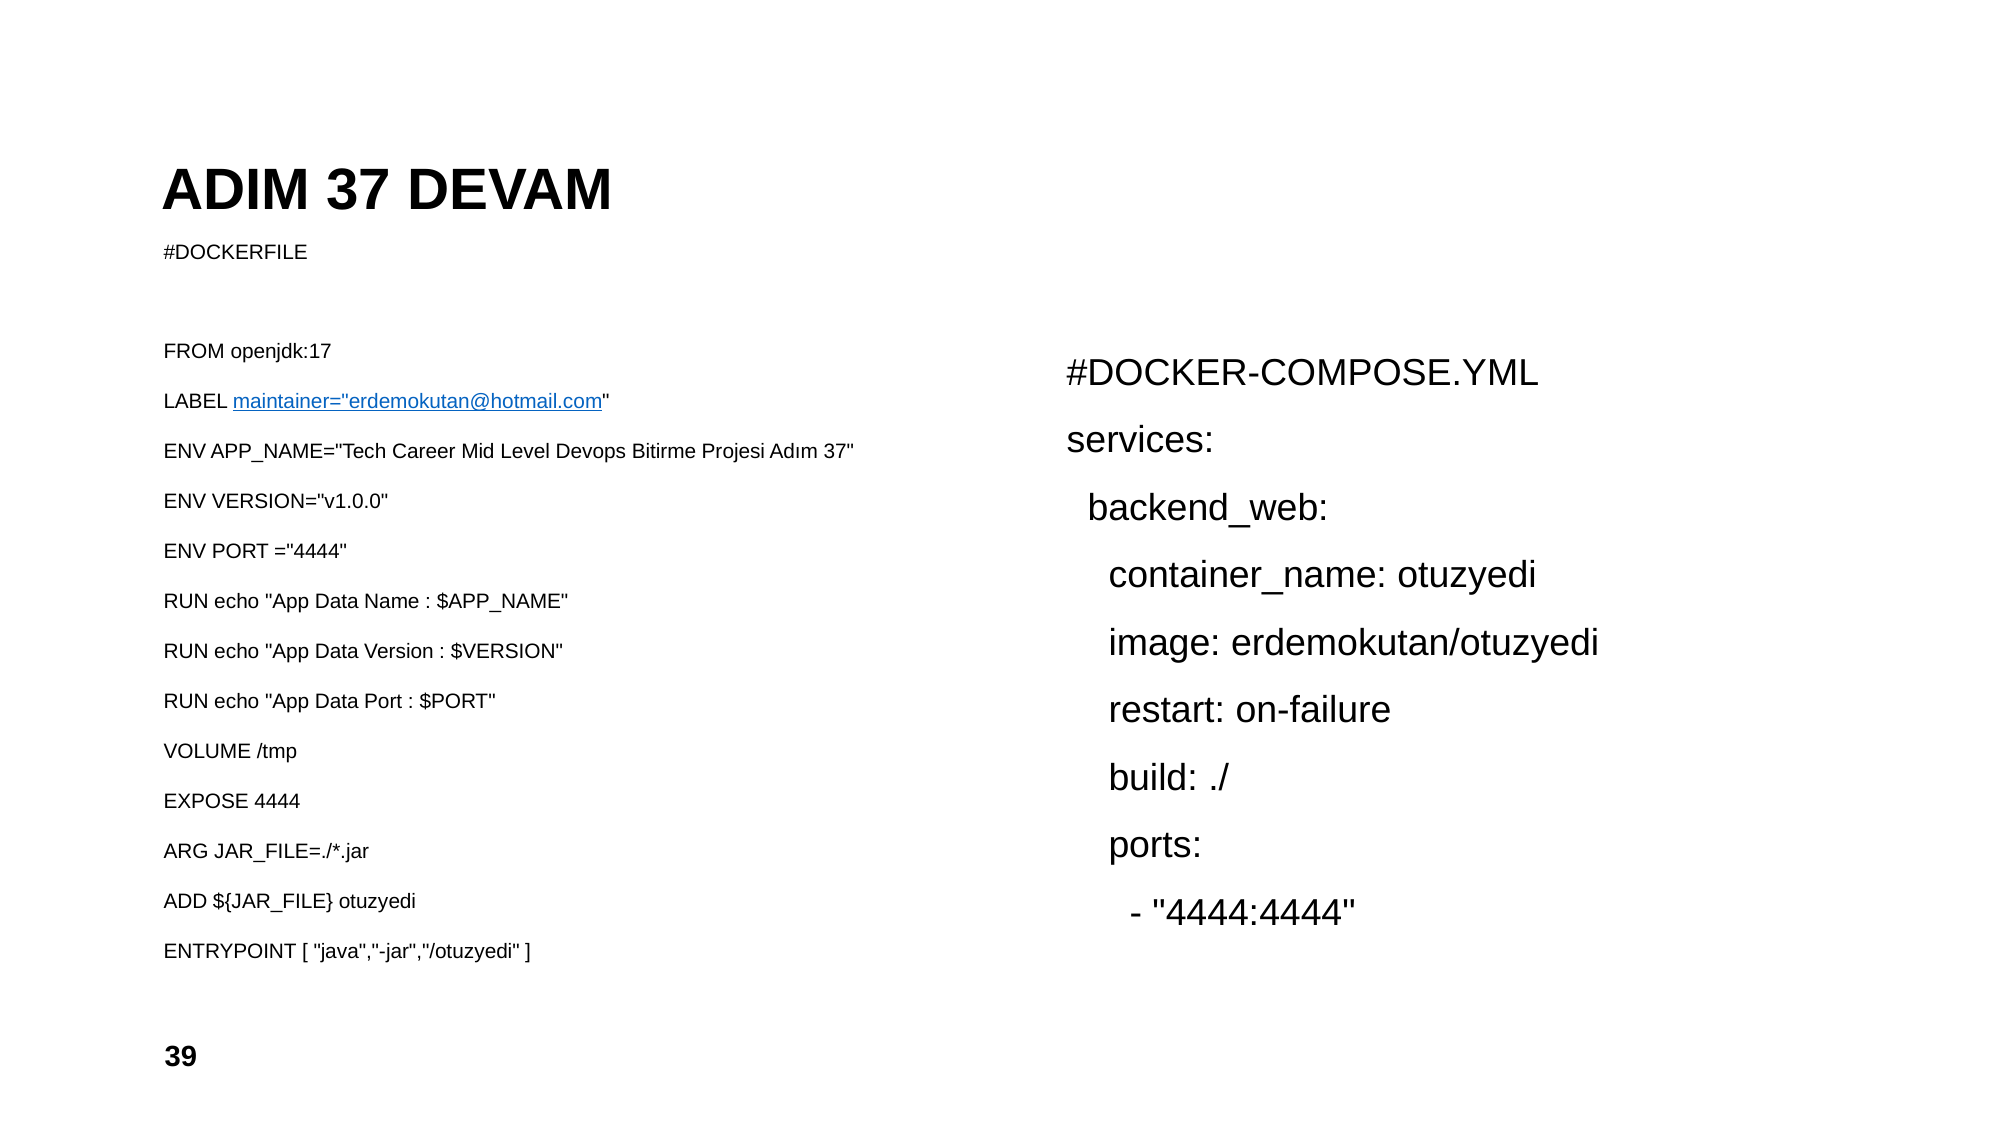

# ADIM 37 devam
#DOCKERFILE

FROM openjdk:17
LABEL maintainer="erdemokutan@hotmail.com"
ENV APP_NAME="Tech Career Mid Level Devops Bitirme Projesi Adım 37"
ENV VERSION="v1.0.0"
ENV PORT ="4444"
RUN echo "App Data Name : $APP_NAME"
RUN echo "App Data Version : $VERSION"
RUN echo "App Data Port : $PORT"
VOLUME /tmp
EXPOSE 4444
ARG JAR_FILE=./*.jar
ADD ${JAR_FILE} otuzyedi
ENTRYPOINT [ "java","-jar","/otuzyedi" ]
#DOCKER-COMPOSE.YML
services:
  backend_web:
    container_name: otuzyedi
    image: erdemokutan/otuzyedi
    restart: on-failure
    build: ./
    ports:
      - "4444:4444"
39